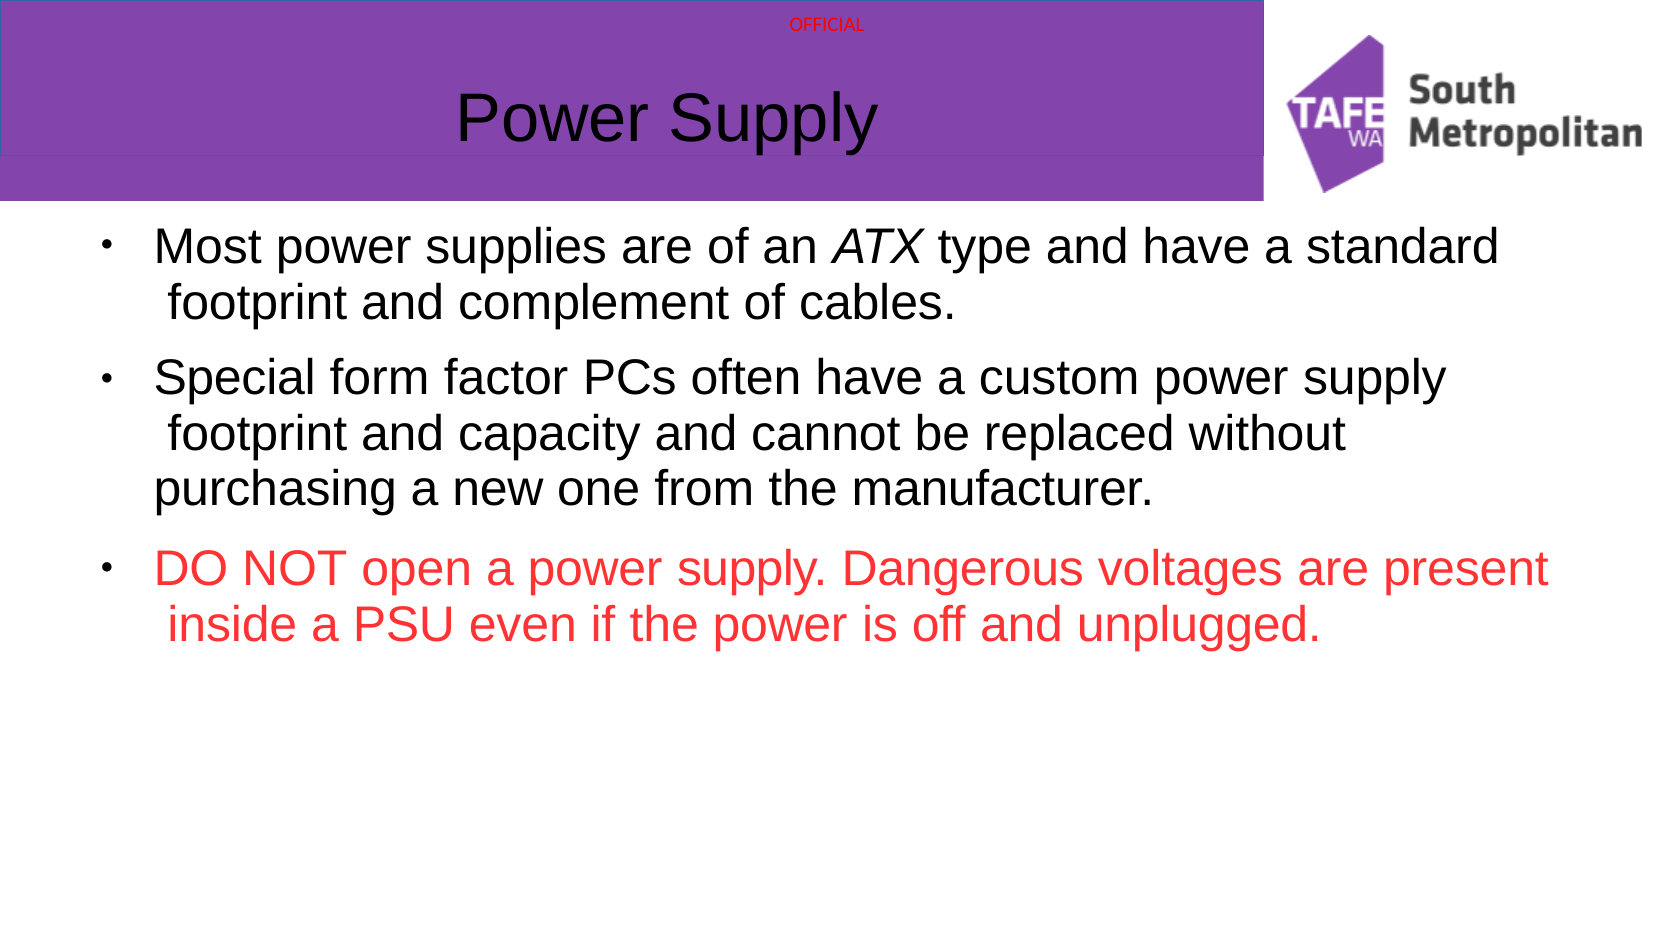

# Power Supply
Most power supplies are of an ATX type and have a standard  footprint and complement of cables.
Special form factor PCs often have a custom power supply  footprint and capacity and cannot be replaced without  purchasing a new one from the manufacturer.
DO NOT open a power supply. Dangerous voltages are present  inside a PSU even if the power is off and unplugged.
●
●
●